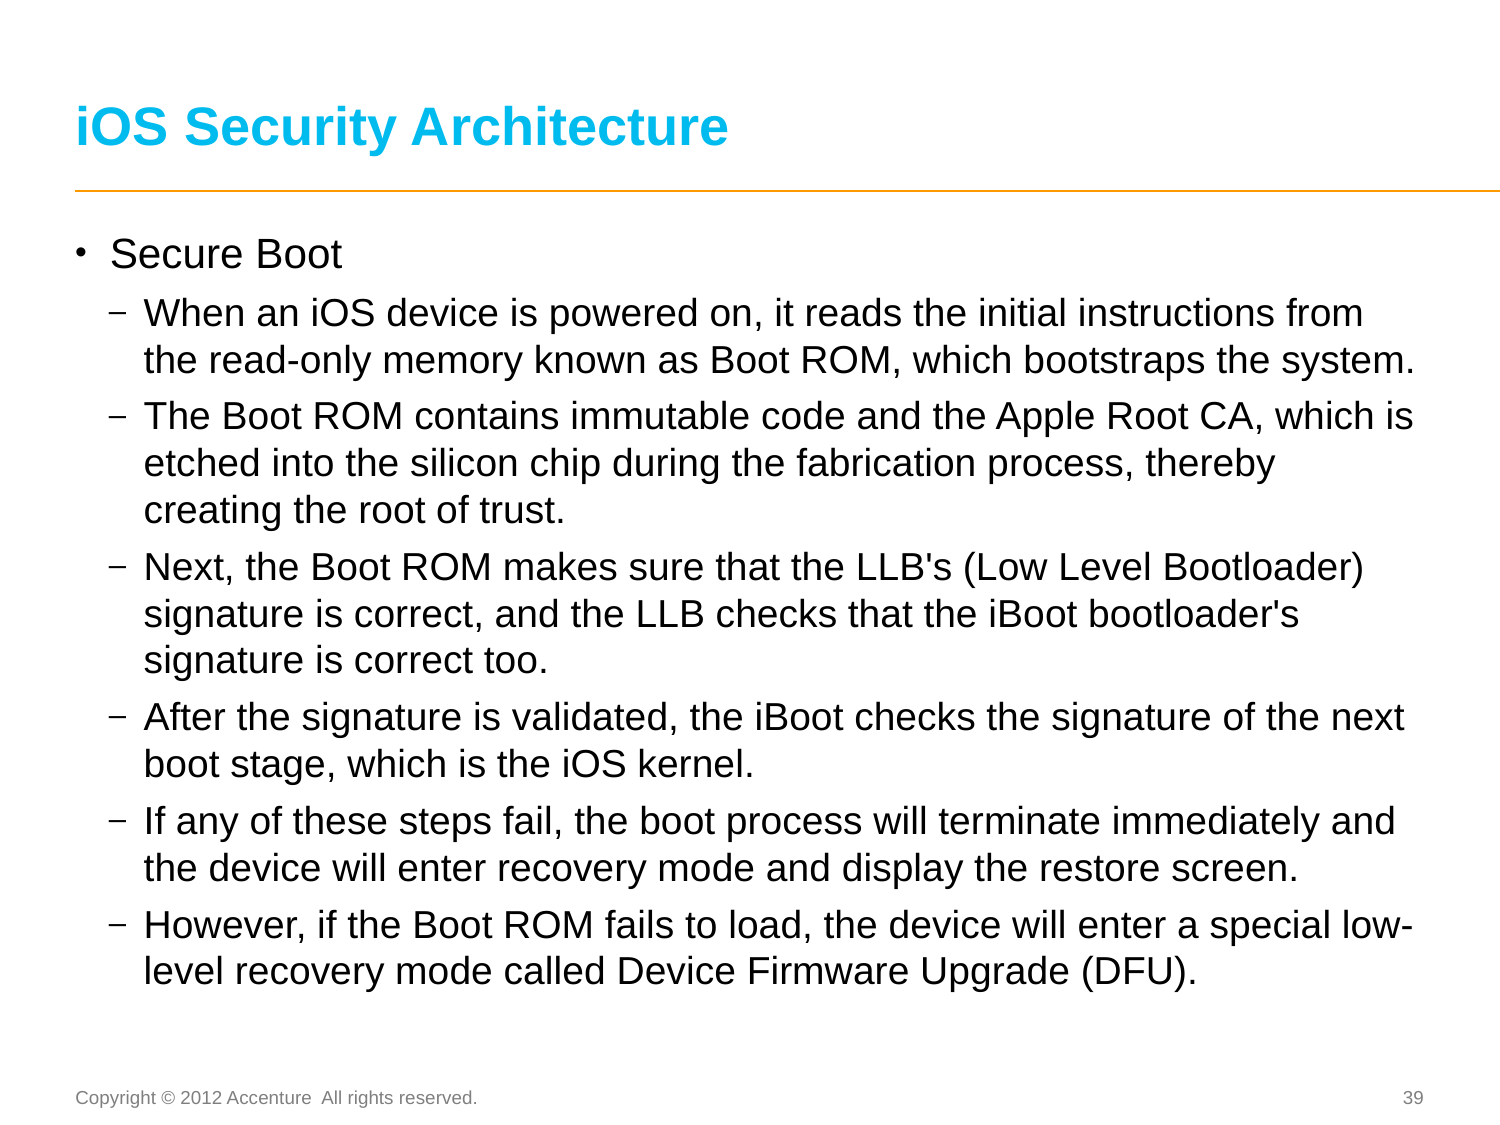

# iOS Security Architecture
Secure Boot
When an iOS device is powered on, it reads the initial instructions from the read-only memory known as Boot ROM, which bootstraps the system.
The Boot ROM contains immutable code and the Apple Root CA, which is etched into the silicon chip during the fabrication process, thereby creating the root of trust.
Next, the Boot ROM makes sure that the LLB's (Low Level Bootloader) signature is correct, and the LLB checks that the iBoot bootloader's signature is correct too.
After the signature is validated, the iBoot checks the signature of the next boot stage, which is the iOS kernel.
If any of these steps fail, the boot process will terminate immediately and the device will enter recovery mode and display the restore screen.
However, if the Boot ROM fails to load, the device will enter a special low-level recovery mode called Device Firmware Upgrade (DFU).